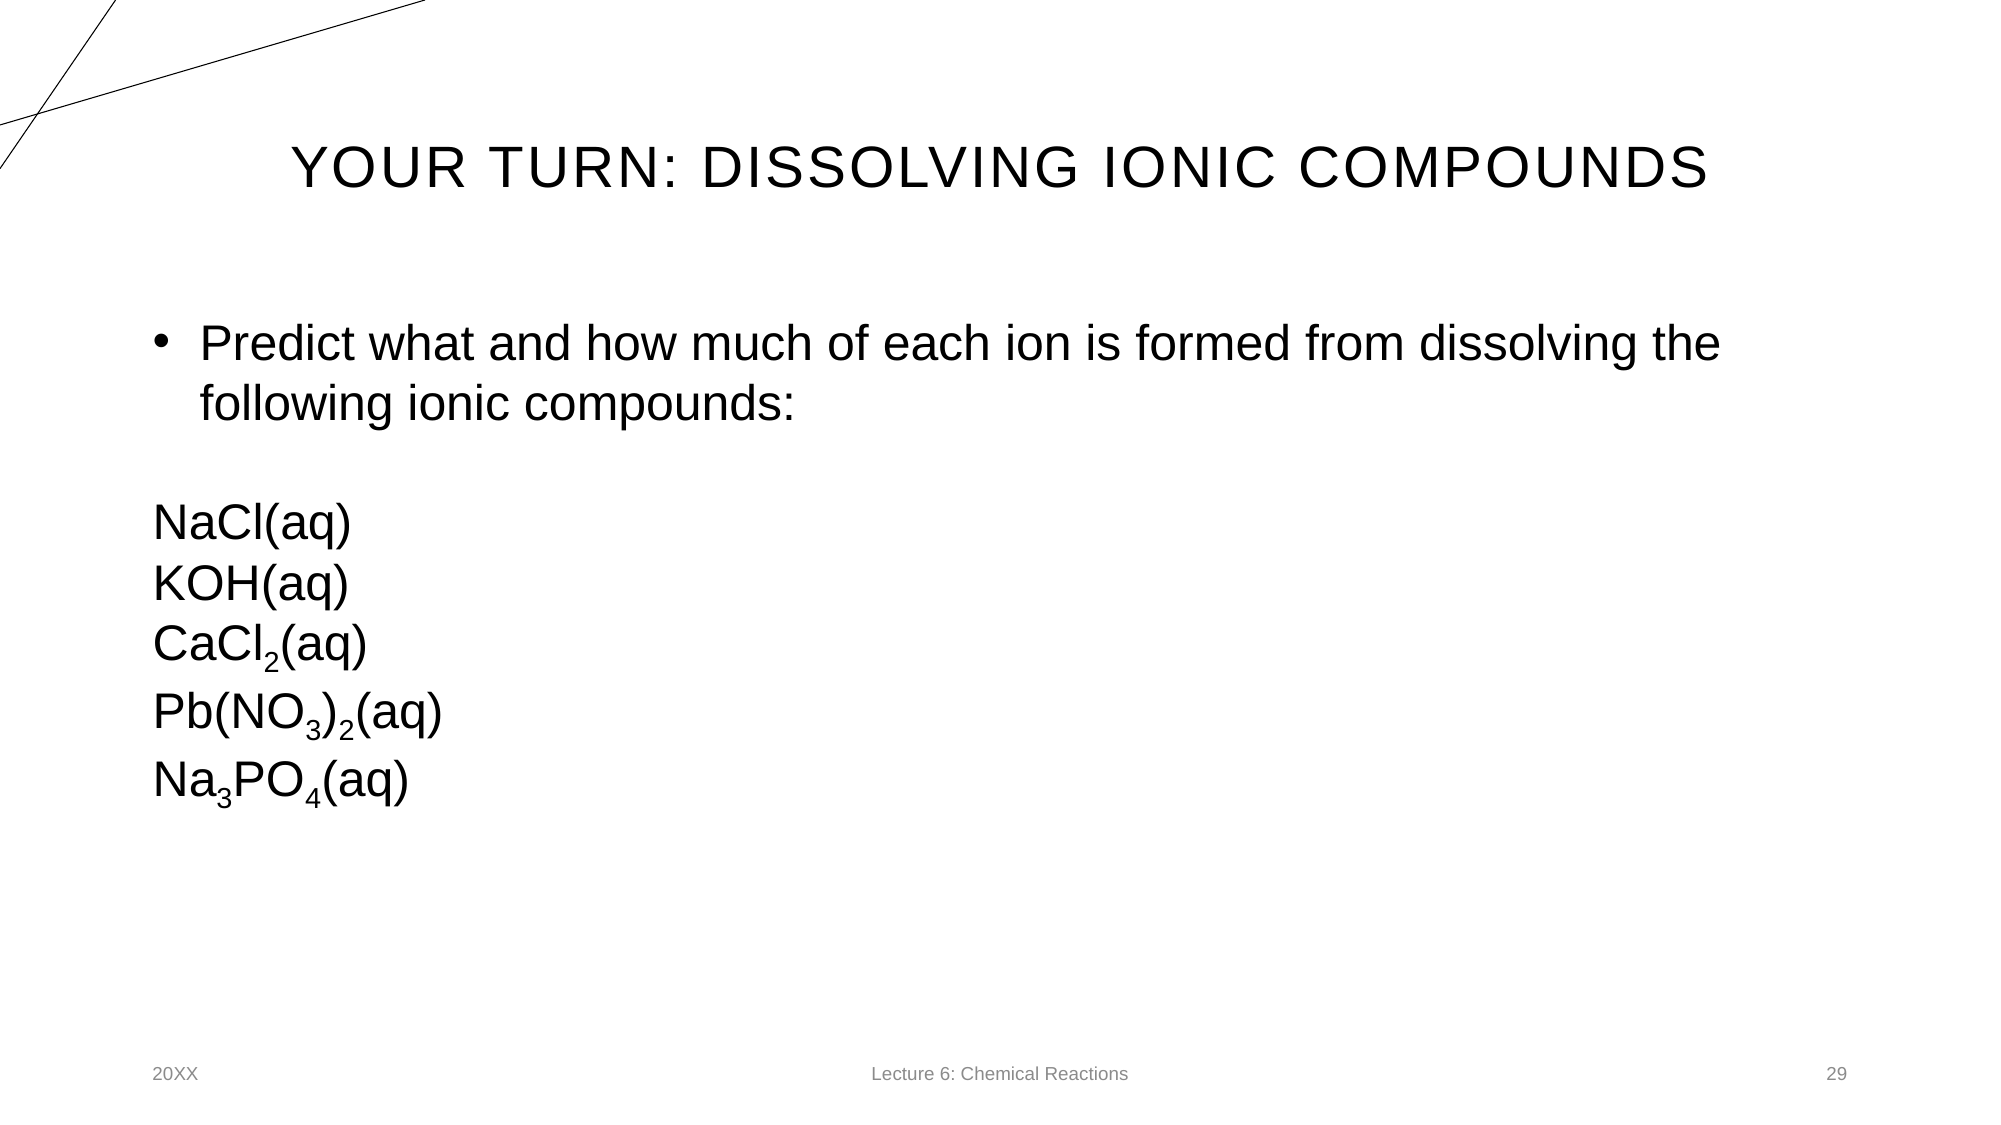

# Your turn: dissolving ionic compounds
Predict what and how much of each ion is formed from dissolving the following ionic compounds:

NaCl(aq)
KOH(aq)
CaCl2(aq)
Pb(NO3)2(aq)
Na3PO4(aq)
20XX
Lecture 6: Chemical Reactions​
29